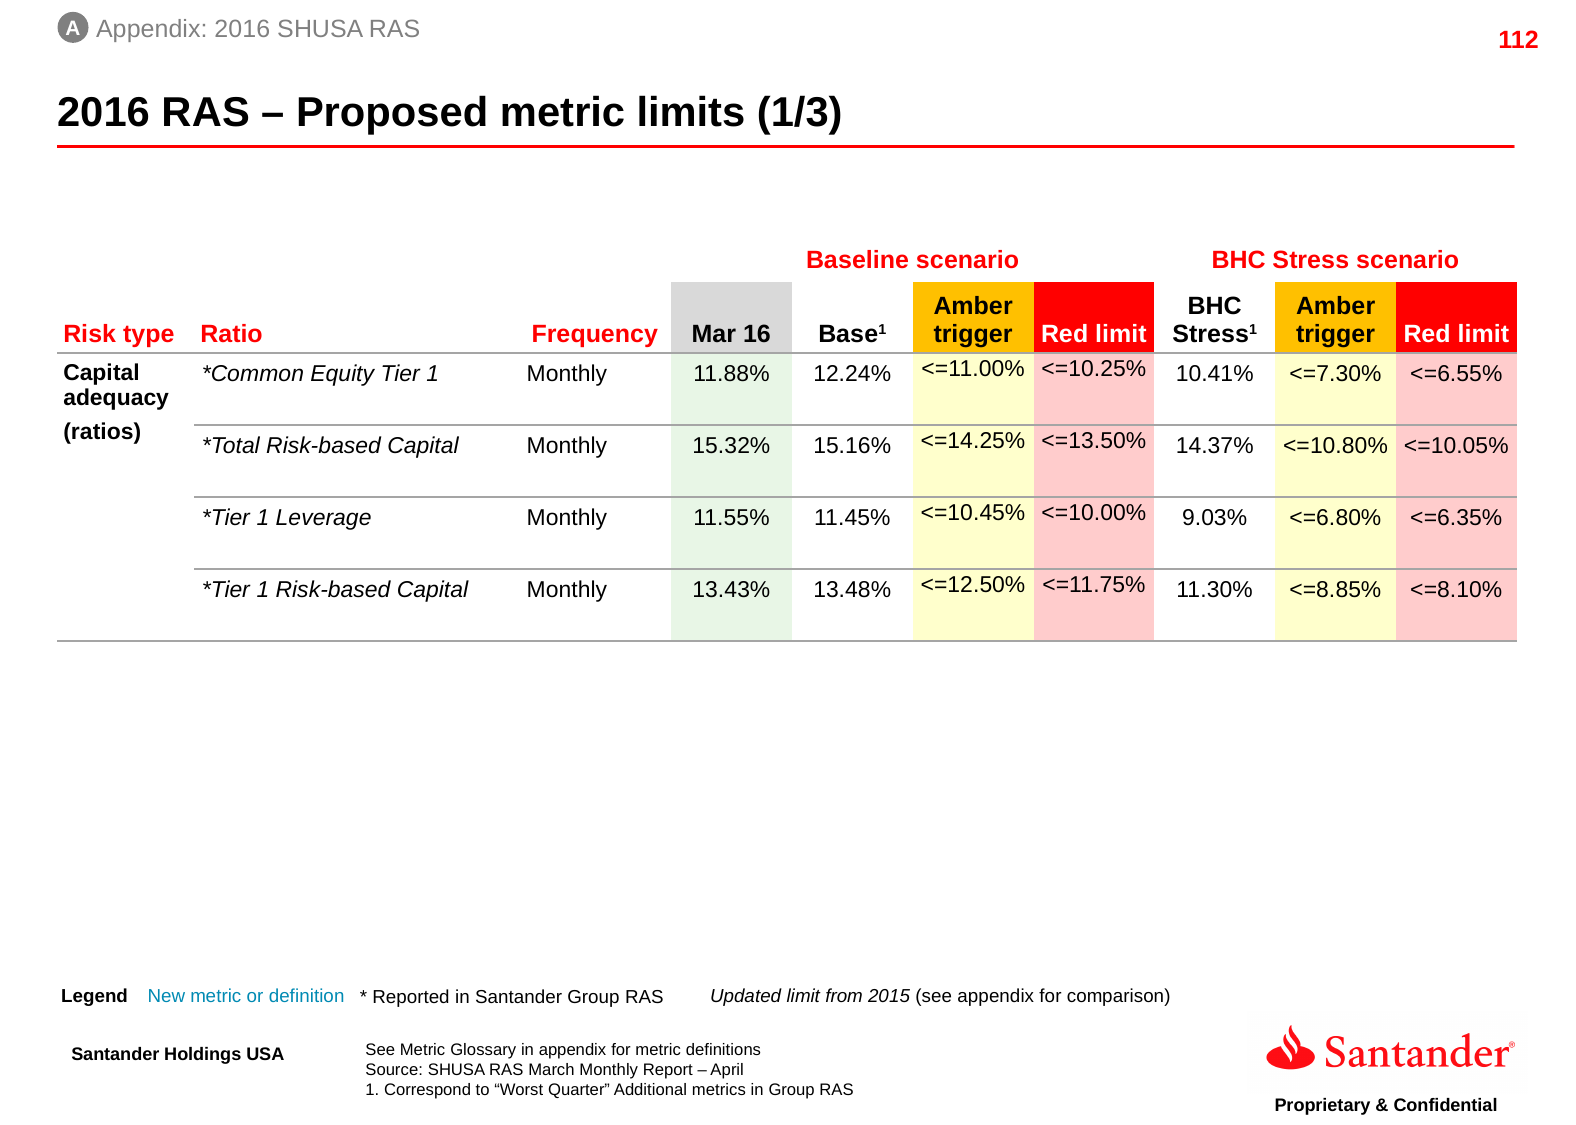

A
Appendix: 2016 SHUSA RAS
2016 RAS – Proposed metric limits (1/3)
|  |  |  | Baseline scenario |  |  |  | BHC Stress scenario |  |  |
| --- | --- | --- | --- | --- | --- | --- | --- | --- | --- |
| Risk type | Ratio | Frequency | Mar 16 | Base1 | Amber trigger | Red limit | BHC Stress1 | Amber trigger | Red limit |
| Capital adequacy (ratios) | \*Common Equity Tier 1 | Monthly | 11.88% | 12.24% | <=11.00% | <=10.25% | 10.41% | <=7.30% | <=6.55% |
|  | \*Total Risk-based Capital | Monthly | 15.32% | 15.16% | <=14.25% | <=13.50% | 14.37% | <=10.80% | <=10.05% |
|  | \*Tier 1 Leverage | Monthly | 11.55% | 11.45% | <=10.45% | <=10.00% | 9.03% | <=6.80% | <=6.35% |
|  | \*Tier 1 Risk-based Capital | Monthly | 13.43% | 13.48% | <=12.50% | <=11.75% | 11.30% | <=8.85% | <=8.10% |
Updated limit from 2015 (see appendix for comparison)
Legend
New metric or definition
* Reported in Santander Group RAS
See Metric Glossary in appendix for metric definitions
Source: SHUSA RAS March Monthly Report – April
1. Correspond to “Worst Quarter” Additional metrics in Group RAS